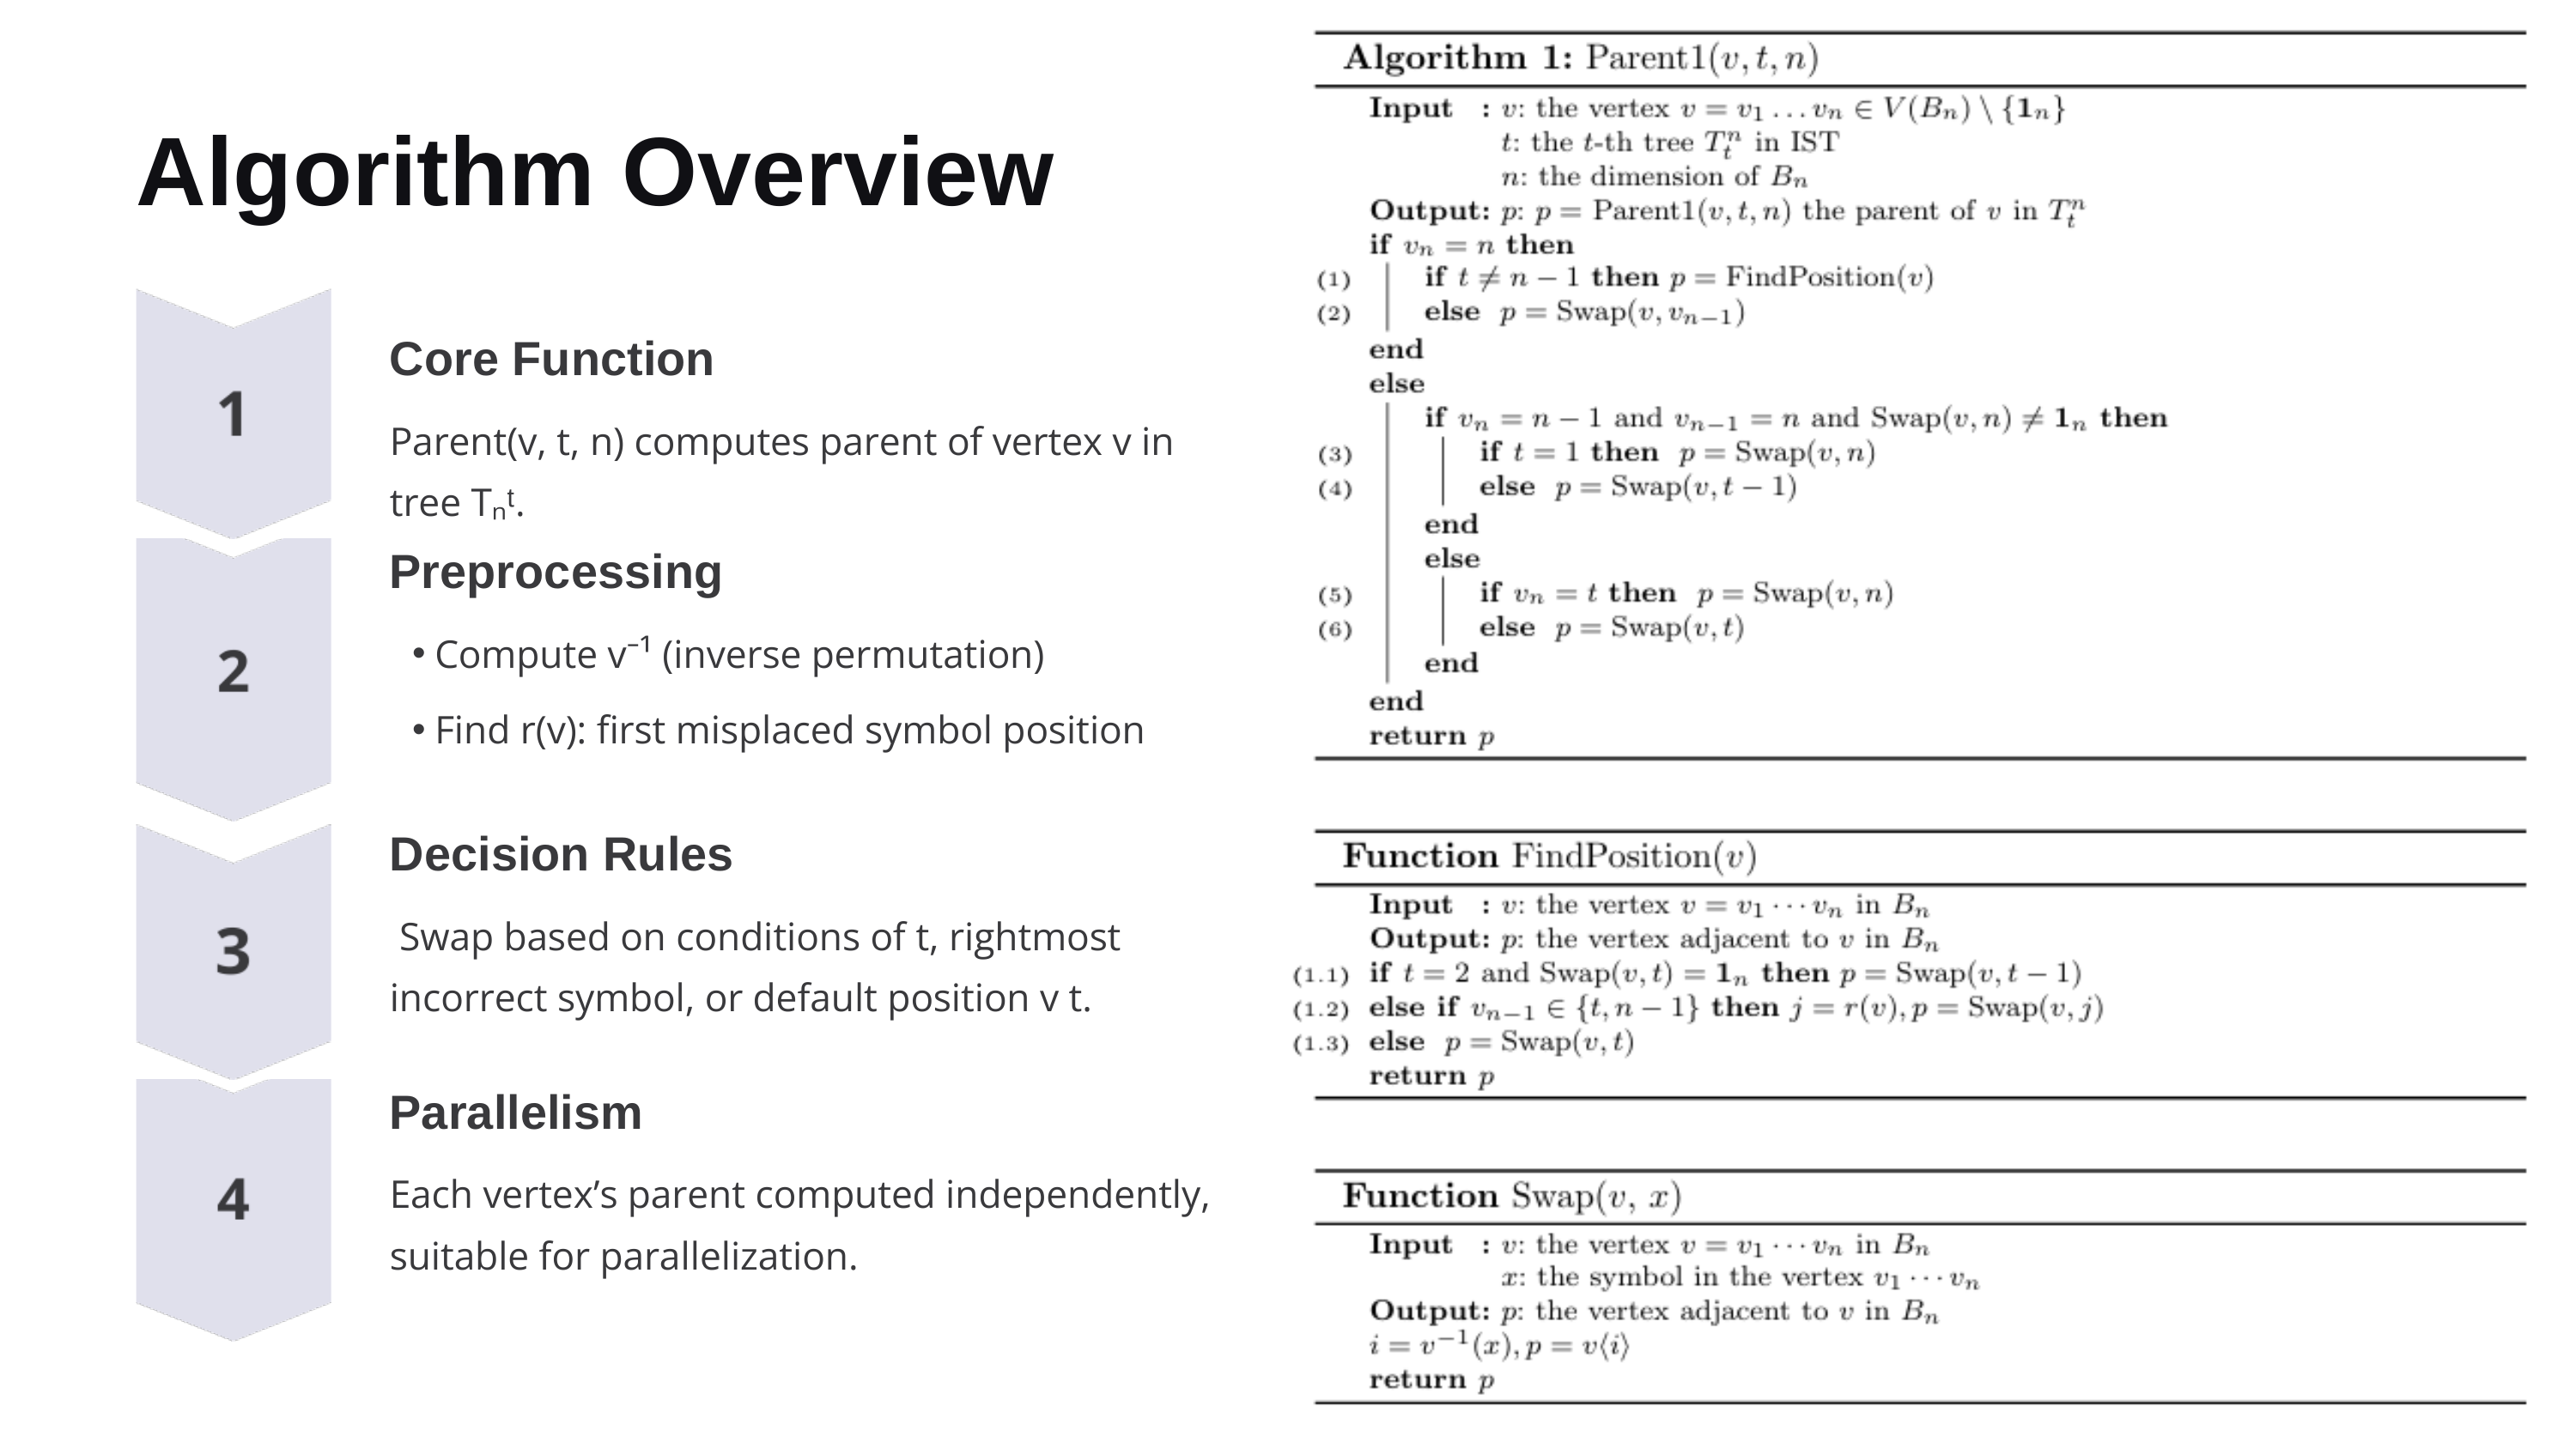

Algorithm Overview

Core Function

Parent(v, t, n) computes parent of vertex v in tree Tₙᵗ.

Preprocessing

Compute v⁻¹ (inverse permutation)

Find r(v): first misplaced symbol position

Decision Rules

 Swap based on conditions of t, rightmost incorrect symbol, or default position v t.

Parallelism

Each vertex’s parent computed independently, suitable for parallelization.